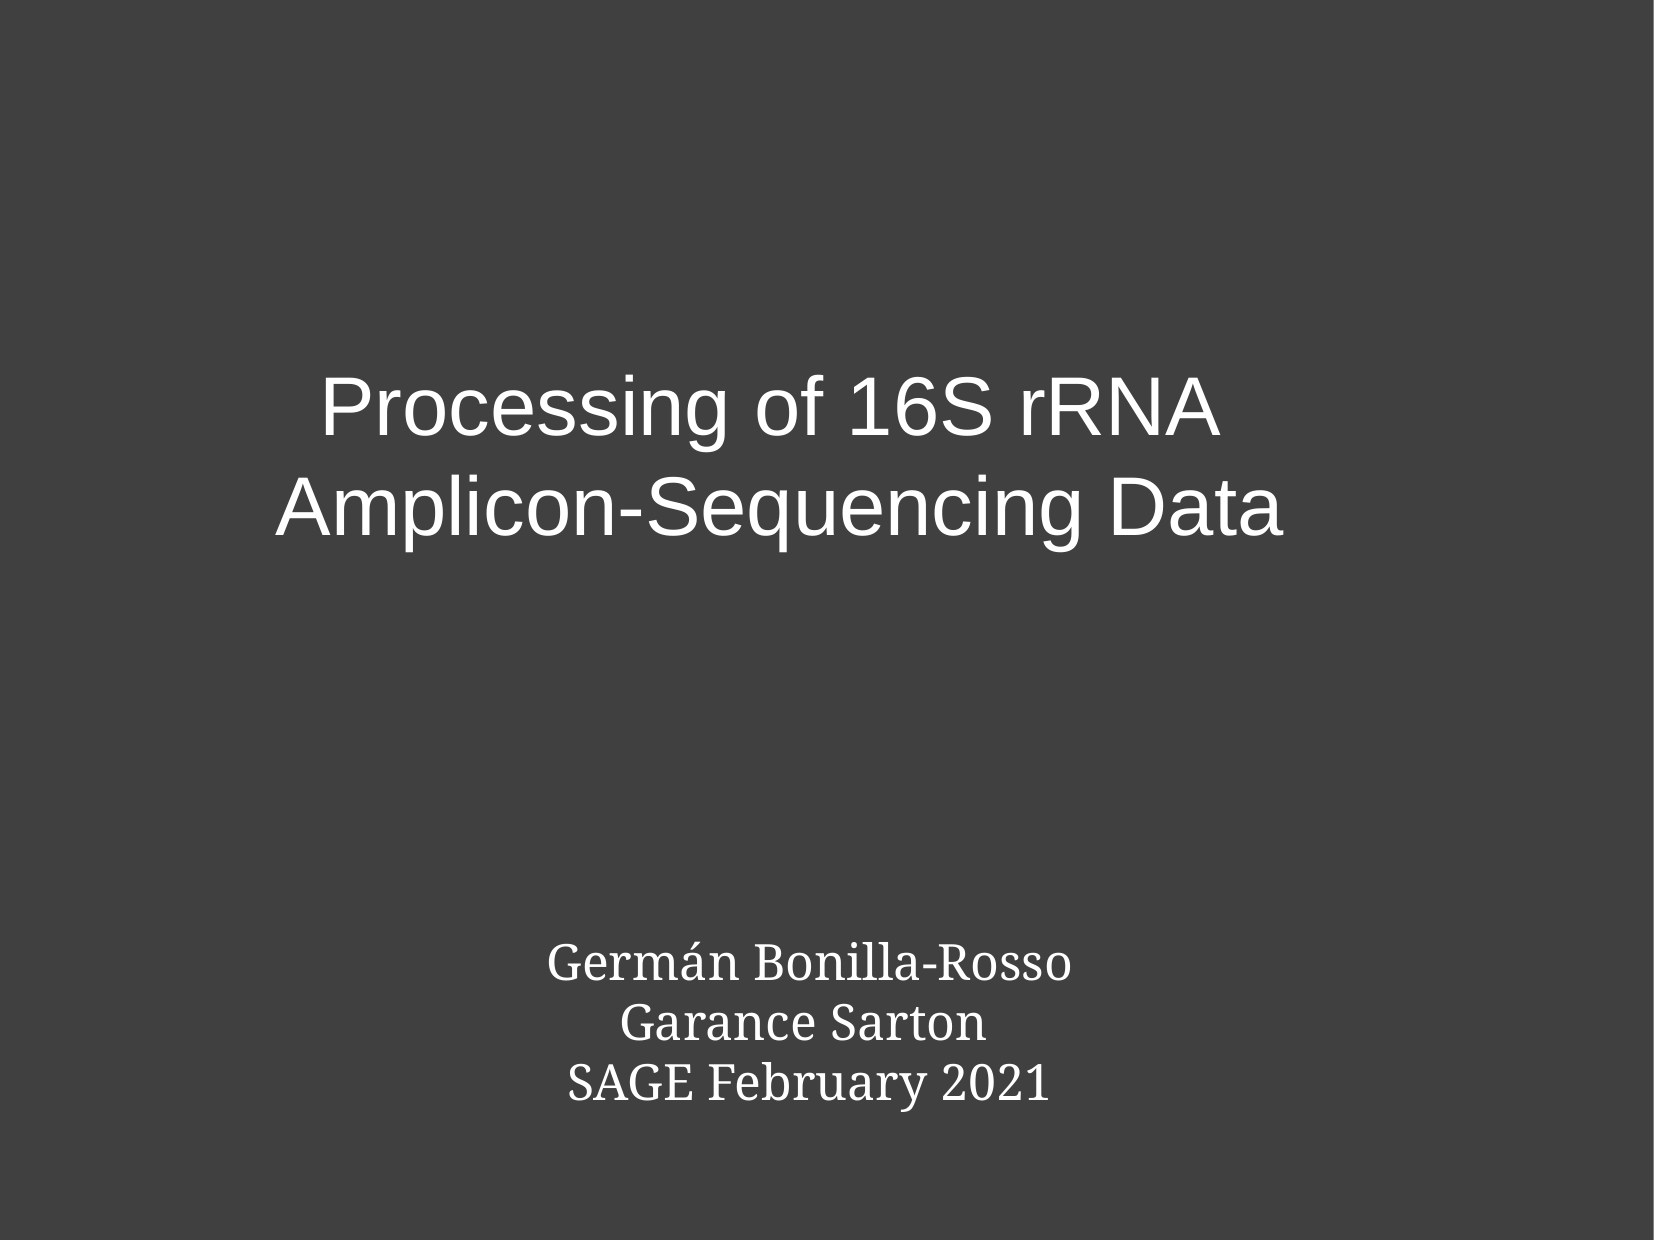

Processing of 16S rRNA
Amplicon-Sequencing Data

Germán Bonilla-Rosso
Garance Sarton
SAGE February 2021